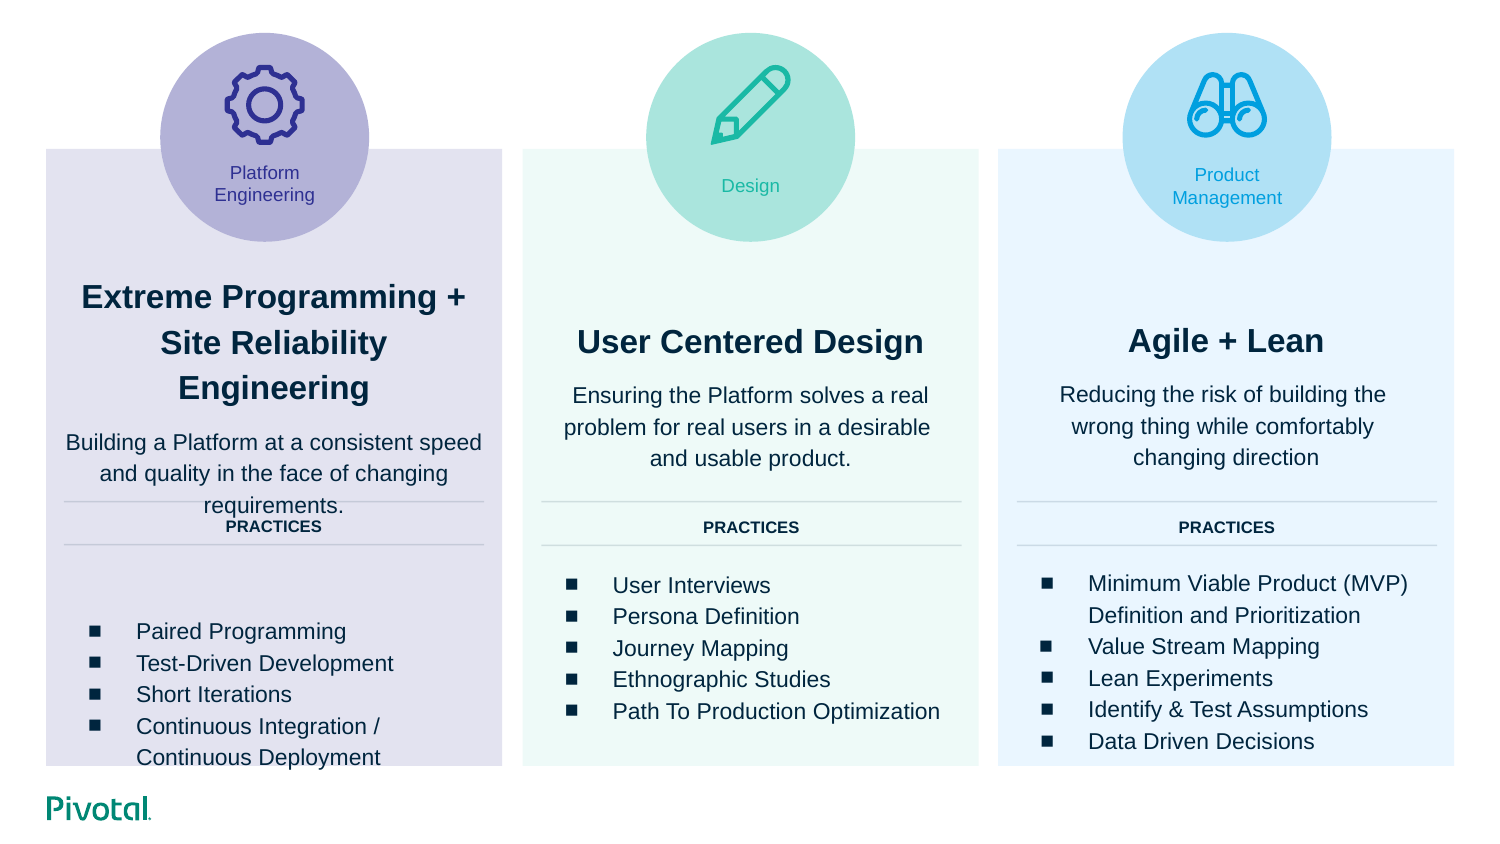

Platform
Engineering
Design
Product
Management
Agile + Lean
Reducing the risk of building the
wrong thing while comfortably
changing direction

Minimum Viable Product (MVP) Definition and Prioritization
Value Stream Mapping
Lean Experiments
Identify & Test Assumptions
Data Driven Decisions
User Centered Design
Ensuring the Platform solves a real problem for real users in a desirable
and usable product.

User Interviews
Persona Definition
Journey Mapping
Ethnographic Studies
Path To Production Optimization
Extreme Programming + Site Reliability Engineering
Building a Platform at a consistent speed and quality in the face of changing requirements.

Paired Programming
Test-Driven Development
Short Iterations
Continuous Integration / Continuous Deployment

PRACTICES
PRACTICES
PRACTICES